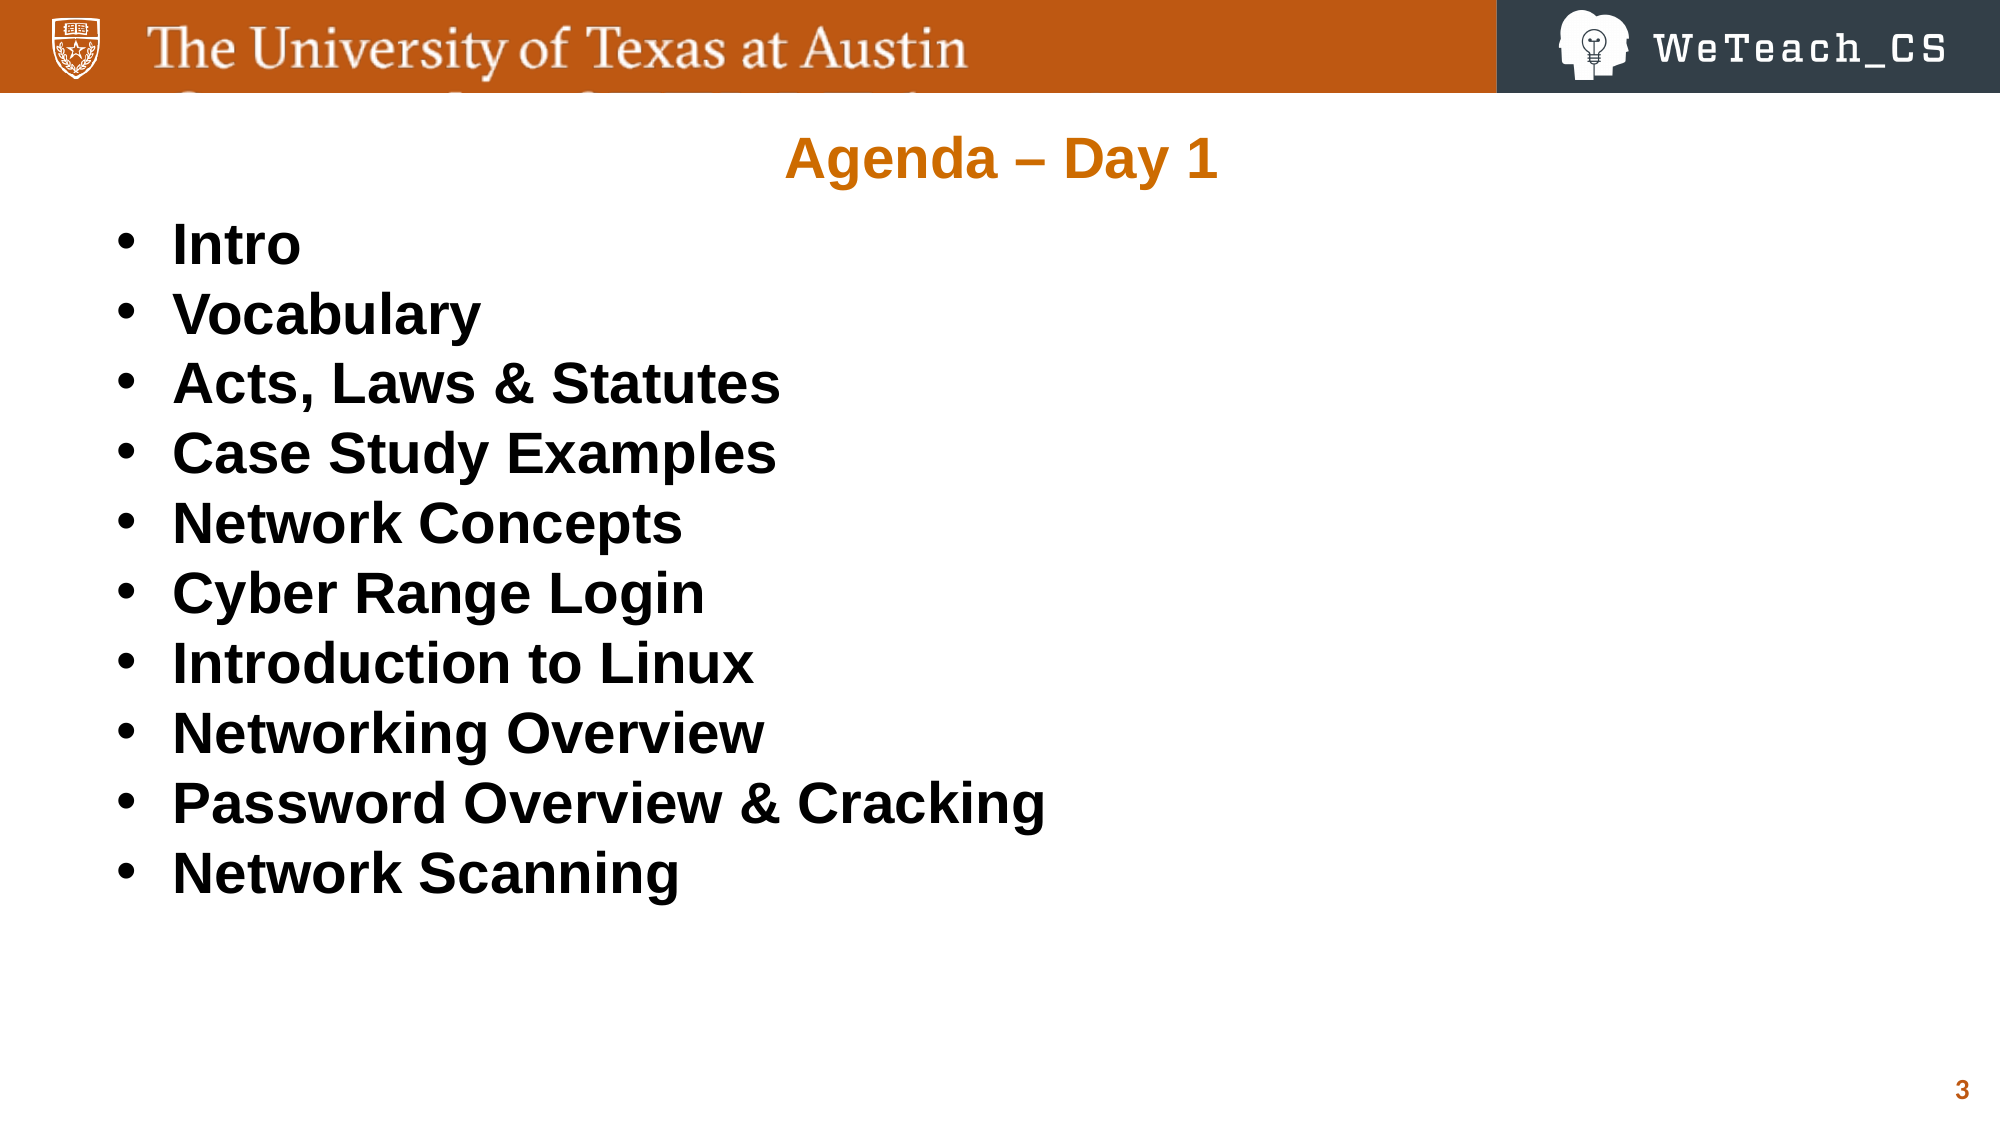

Agenda – Day 1
Intro
Vocabulary
Acts, Laws & Statutes
Case Study Examples
Network Concepts
Cyber Range Login
Introduction to Linux
Networking Overview
Password Overview & Cracking
Network Scanning